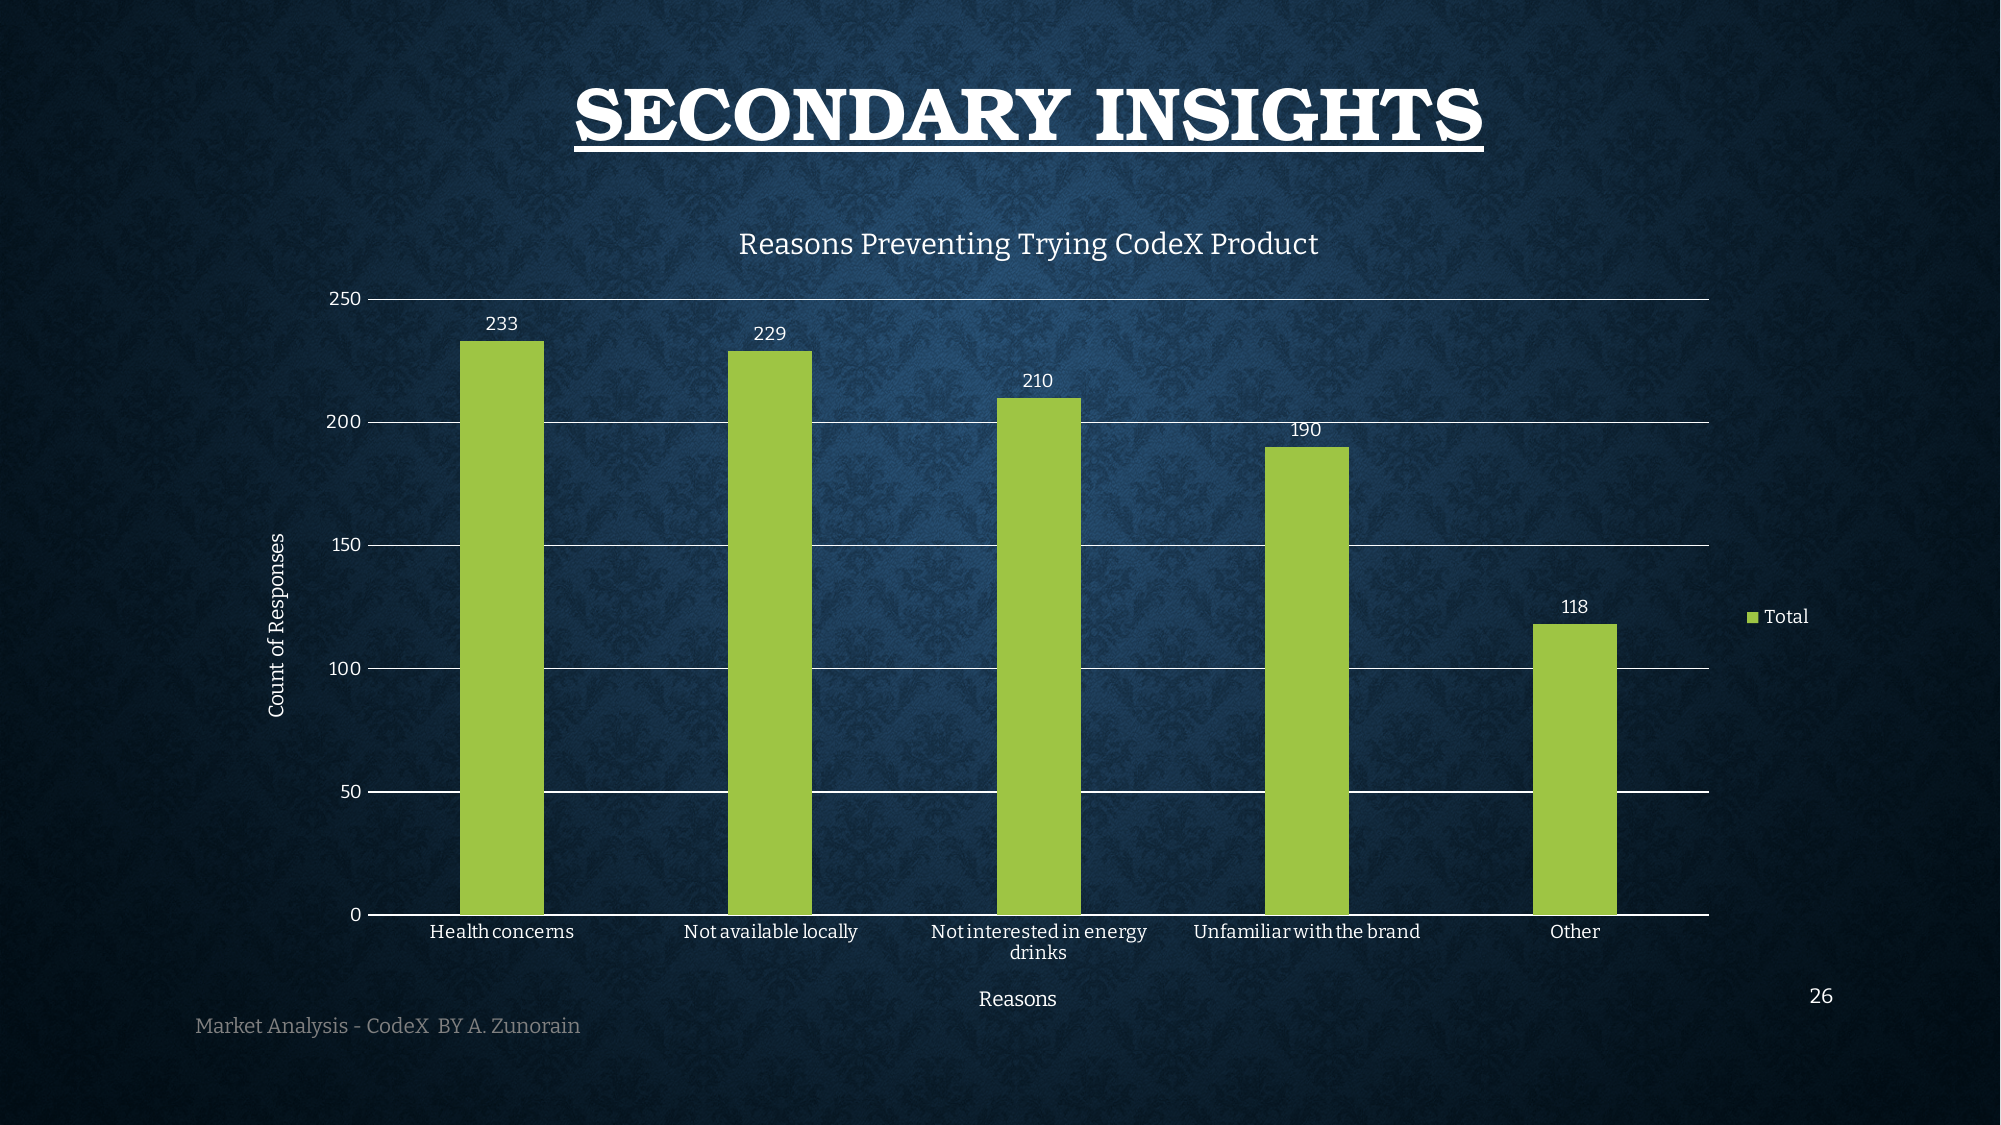

# Secondary Insights

### Chart: Reasons Preventing Trying CodeX Product

| Category | Total |
|---|---|
| Health concerns | 233.0 |
| Not available locally | 229.0 |
| Not interested in energy drinks | 210.0 |
| Unfamiliar with the brand | 190.0 |
| Other | 118.0 |
26
Market Analysis - CodeX  BY A. Zunorain